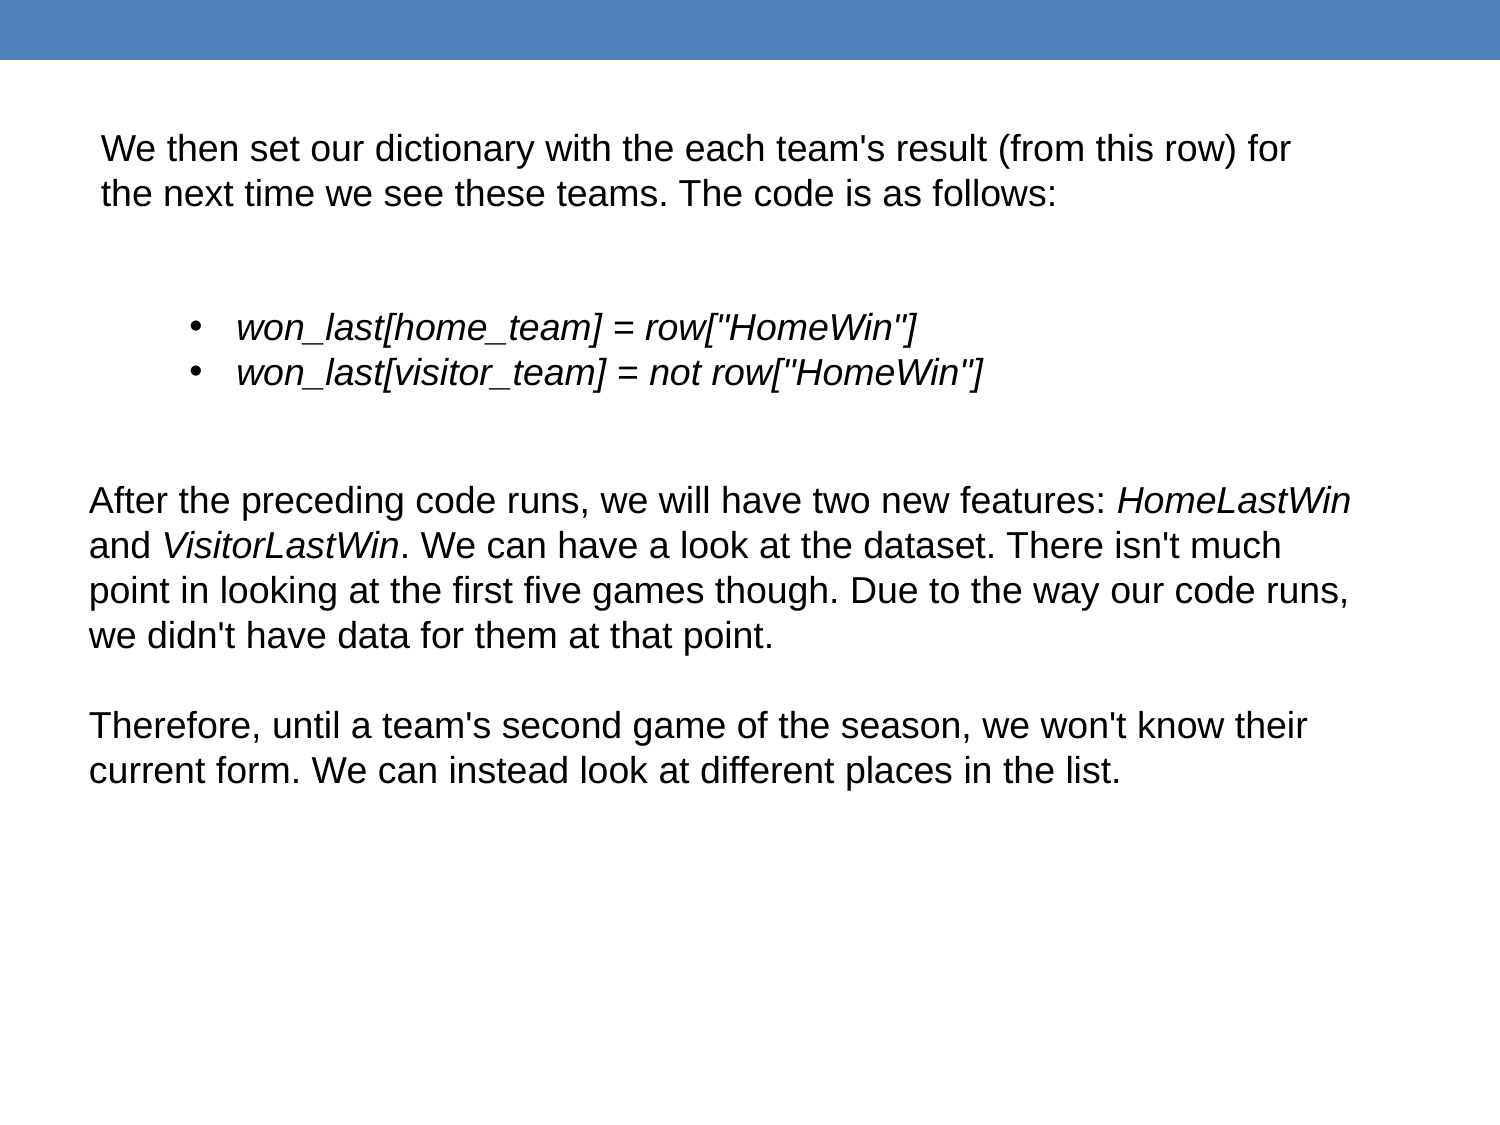

We then set our dictionary with the each team's result (from this row) for the next time we see these teams. The code is as follows:
won_last[home_team] = row["HomeWin"]
won_last[visitor_team] = not row["HomeWin"]
After the preceding code runs, we will have two new features: HomeLastWin and VisitorLastWin. We can have a look at the dataset. There isn't much point in looking at the first five games though. Due to the way our code runs, we didn't have data for them at that point.

Therefore, until a team's second game of the season, we won't know their current form. We can instead look at different places in the list.